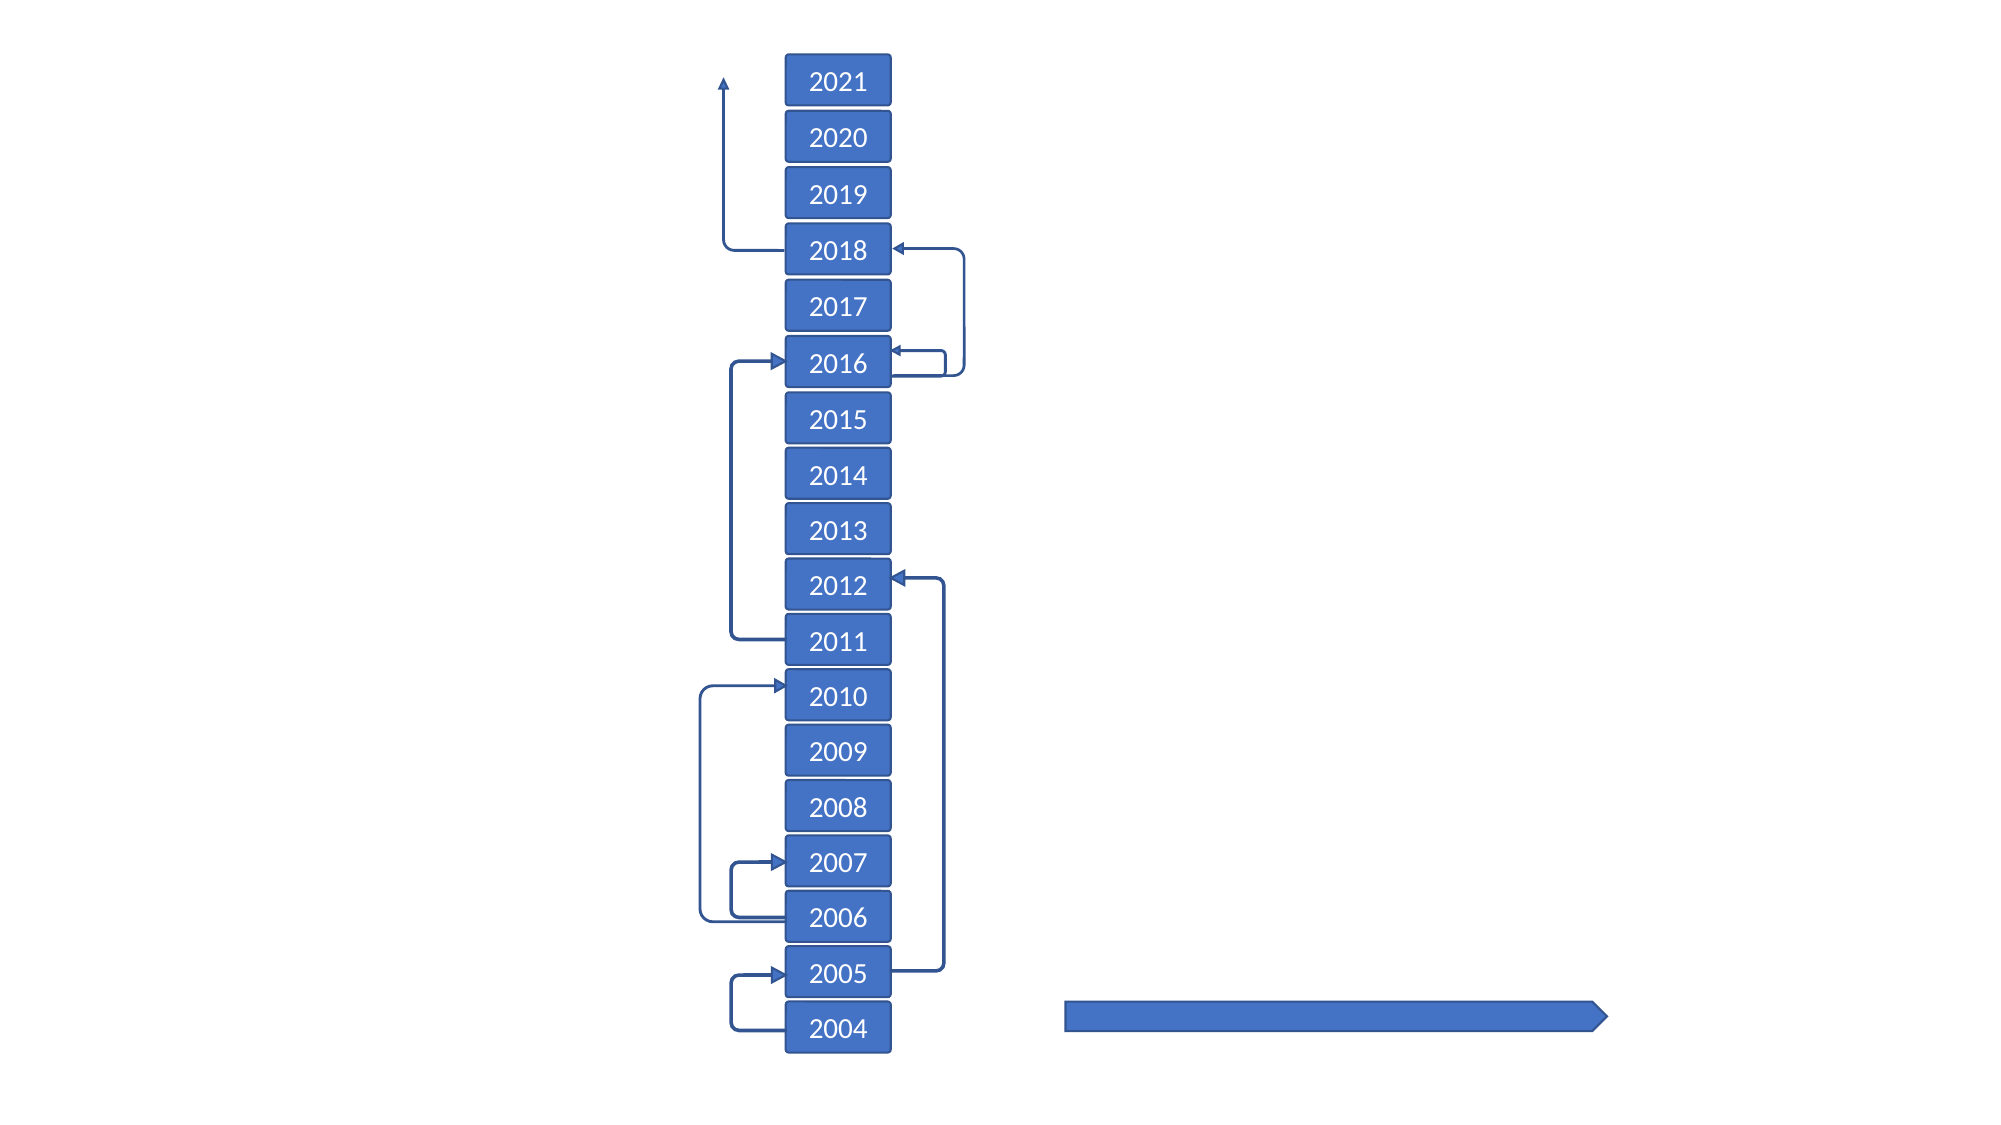

2021
2020

2019
2018

2017

2016
2015
2014

2013
2012
2011
2010
2009

2008
2007

2006
2005

2004